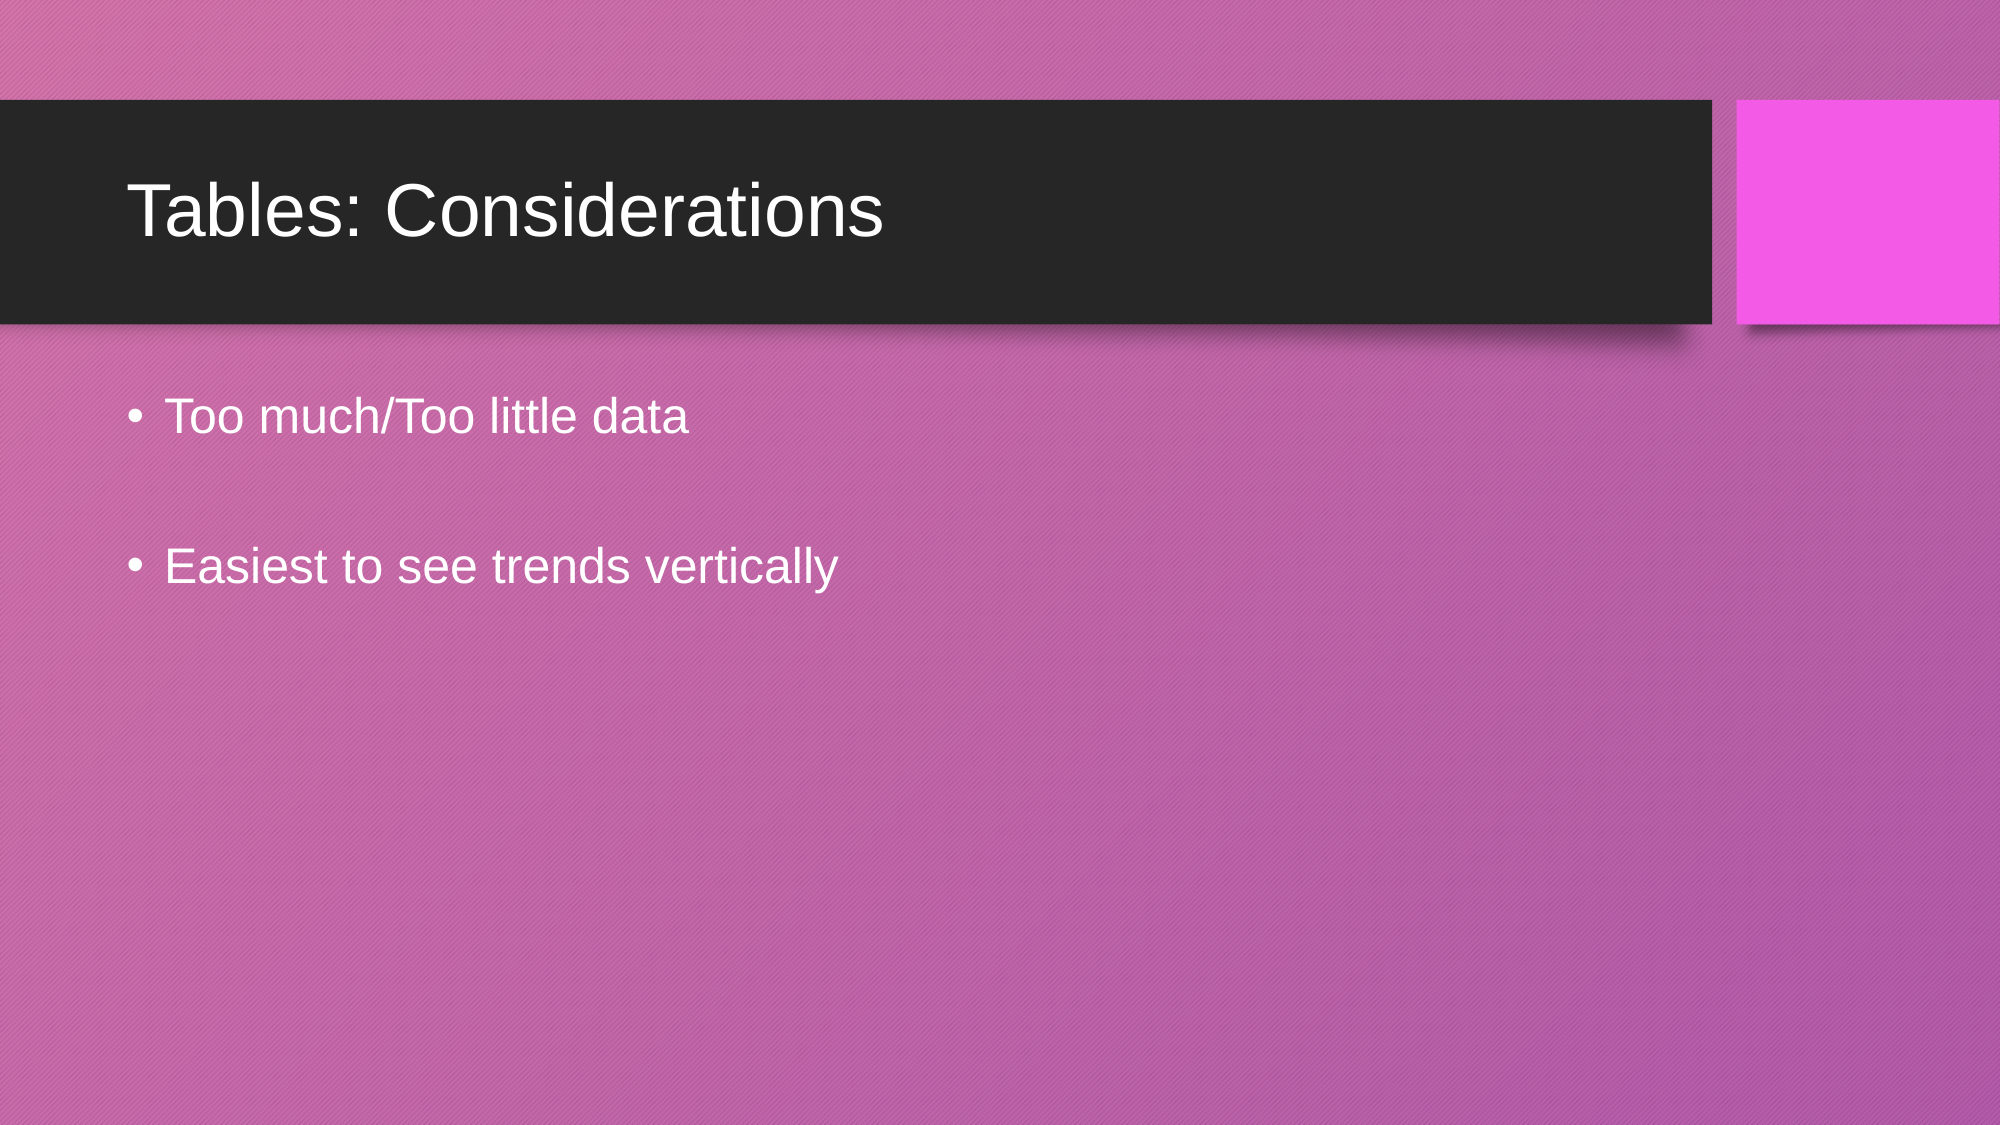

# Tables: Considerations
Too much/Too little data

Easiest to see trends vertically